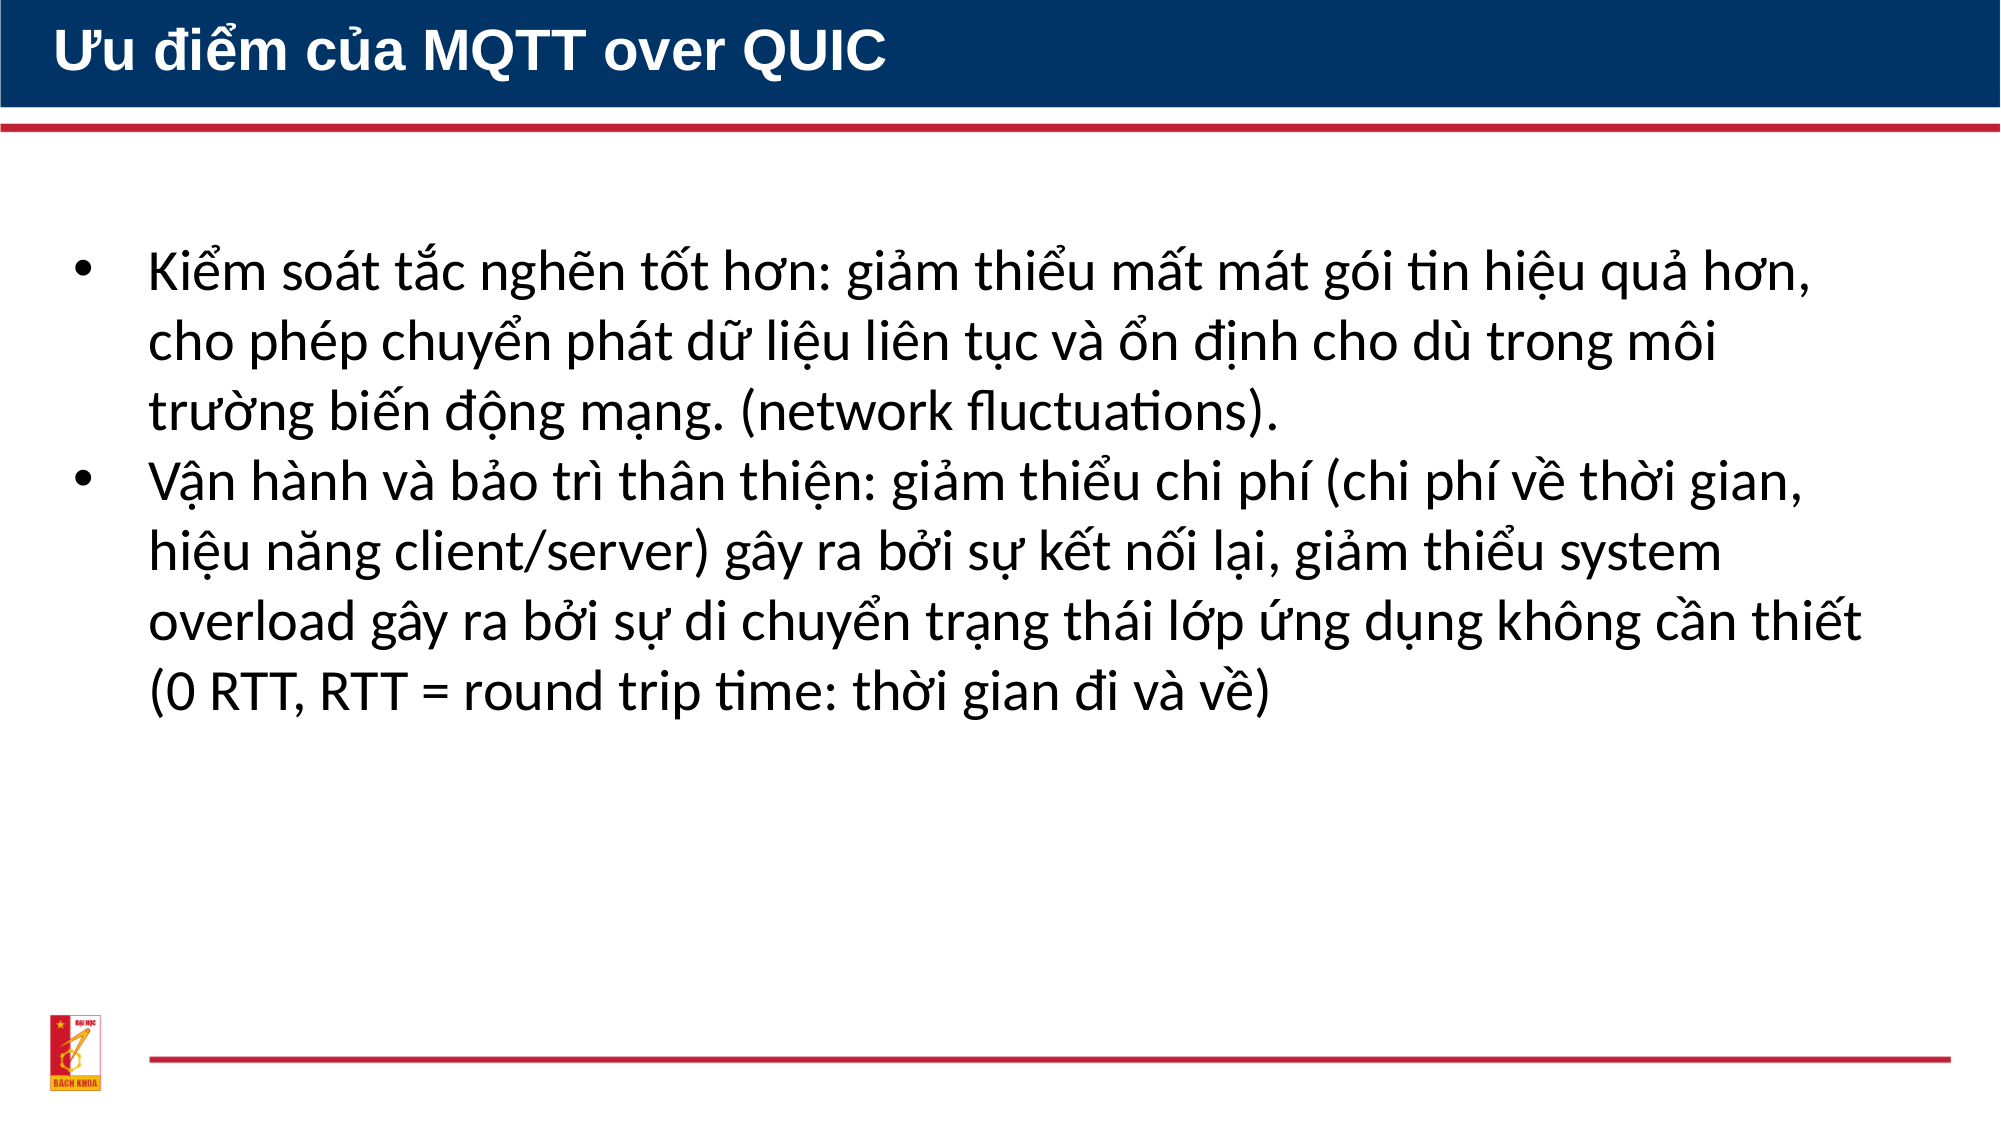

Ưu điểm của MQTT over QUIC
Kiểm soát tắc nghẽn tốt hơn: giảm thiểu mất mát gói tin hiệu quả hơn, cho phép chuyển phát dữ liệu liên tục và ổn định cho dù trong môi trường biến động mạng. (network fluctuations).
Vận hành và bảo trì thân thiện: giảm thiểu chi phí (chi phí về thời gian, hiệu năng client/server) gây ra bởi sự kết nối lại, giảm thiểu system overload gây ra bởi sự di chuyển trạng thái lớp ứng dụng không cần thiết (0 RTT, RTT = round trip time: thời gian đi và về)